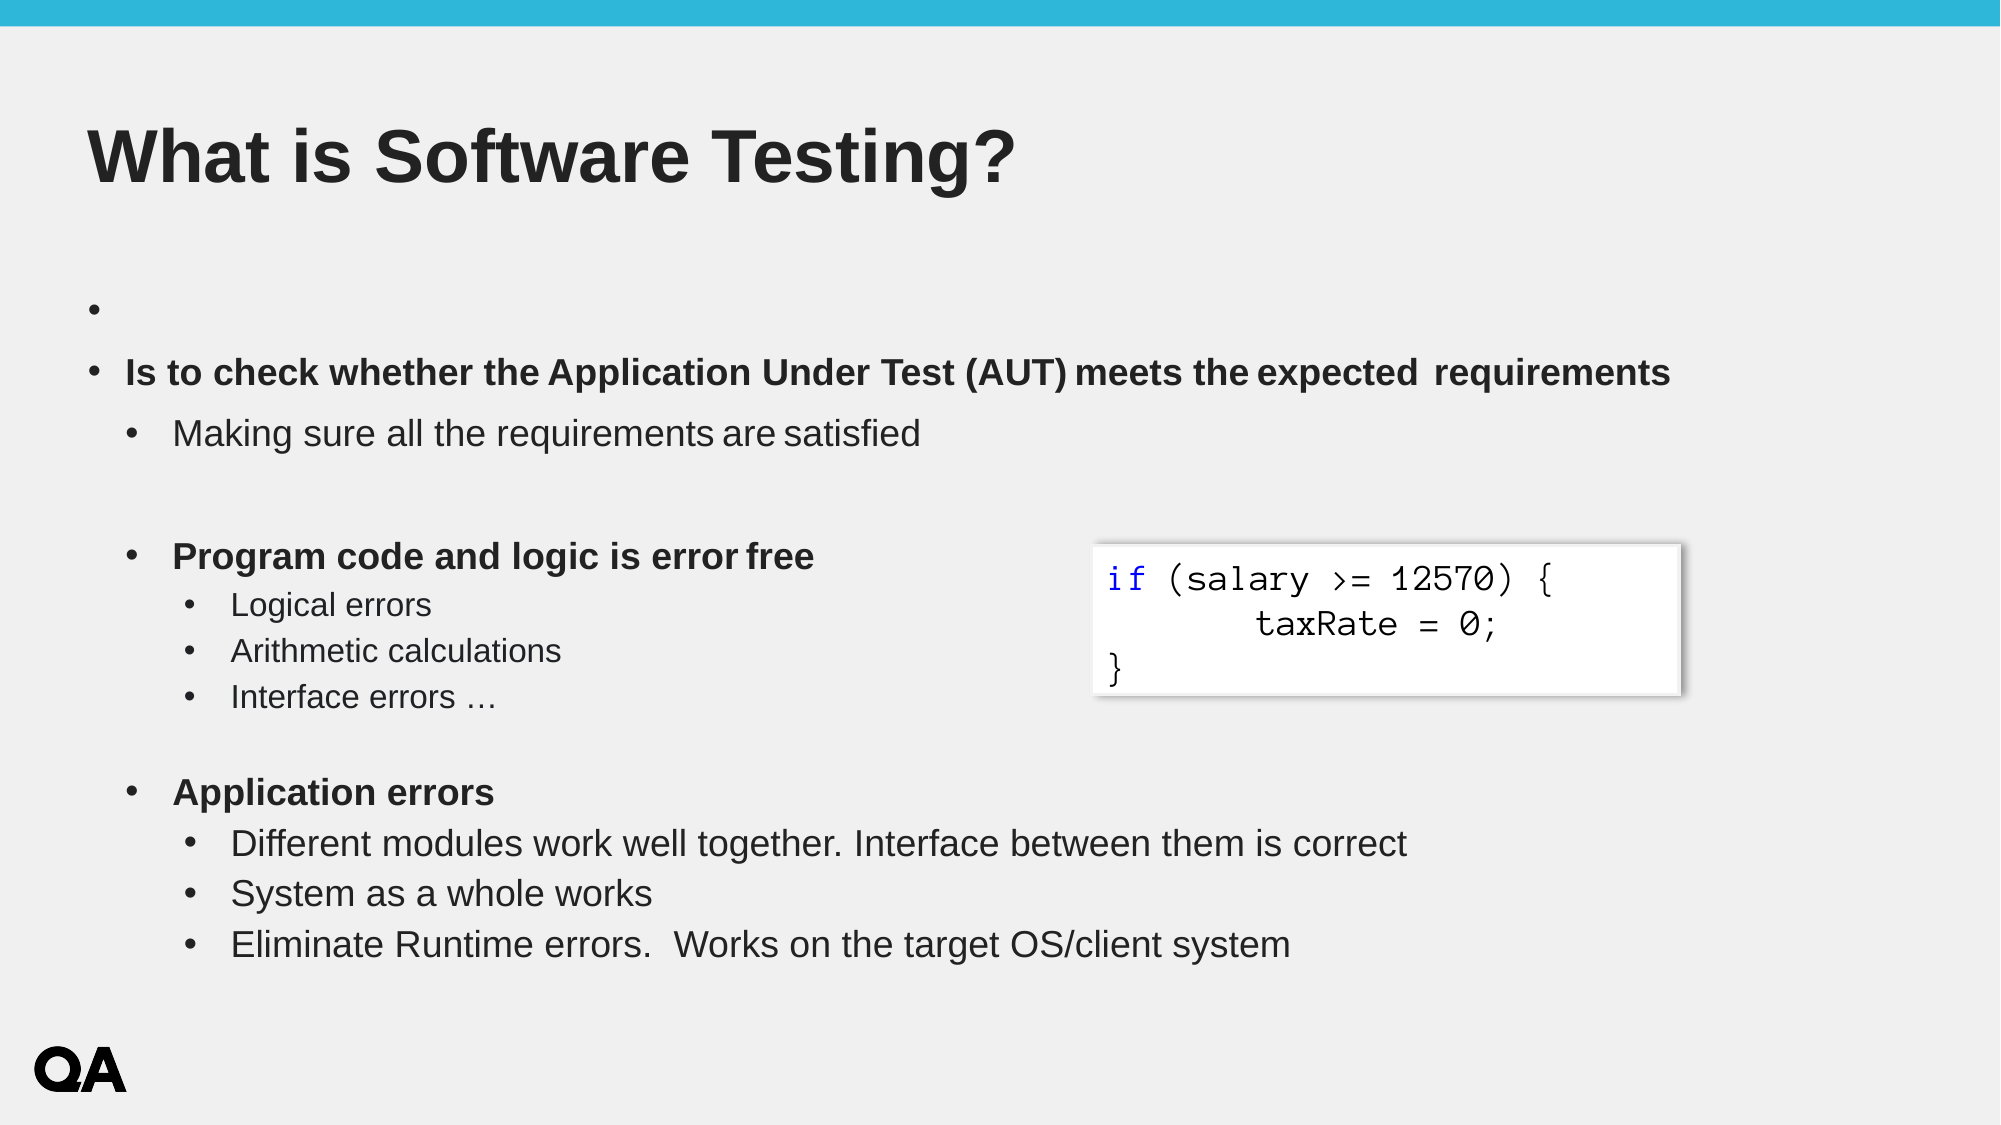

# What is Software Testing?

Is to check whether the Application Under Test (AUT) meets the expected  requirements
Making sure all the requirements are satisfied

Program code and logic is error free
Logical errors
Arithmetic calculations
Interface errors …
Application errors
Different modules work well together. Interface between them is correct
System as a whole works
Eliminate Runtime errors.  Works on the target OS/client system
if (salary >= 12570) {
 	taxRate = 0;
}